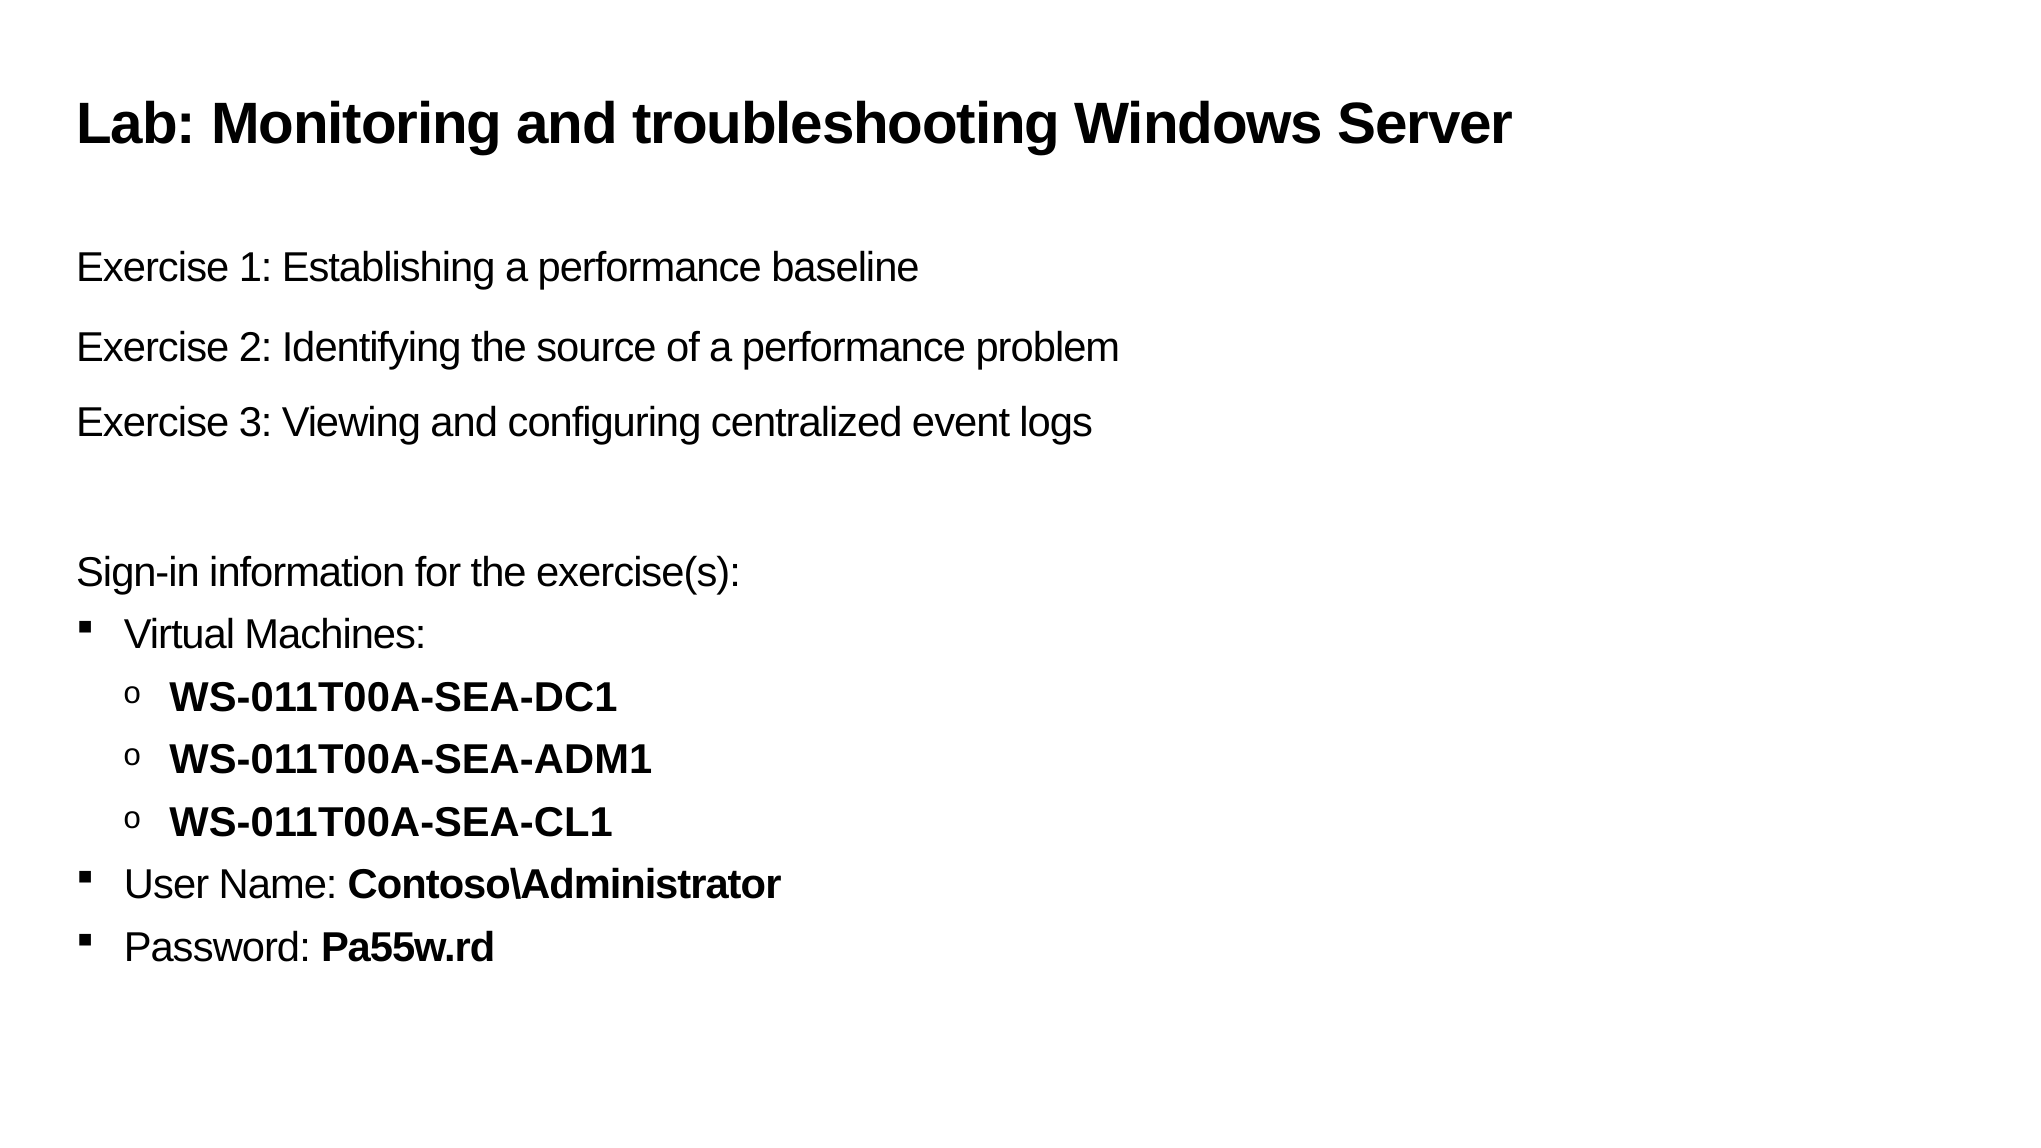

# Lab: Monitoring and troubleshooting Windows Server
Exercise 1: Establishing a performance baseline
Exercise 2: Identifying the source of a performance problem
Exercise 3: Viewing and configuring centralized event logs

Sign-in information for the exercise(s):
Virtual Machines:
WS-011T00A-SEA-DC1
WS-011T00A-SEA-ADM1
WS-011T00A-SEA-CL1
User Name: Contoso\Administrator
Password: Pa55w.rd